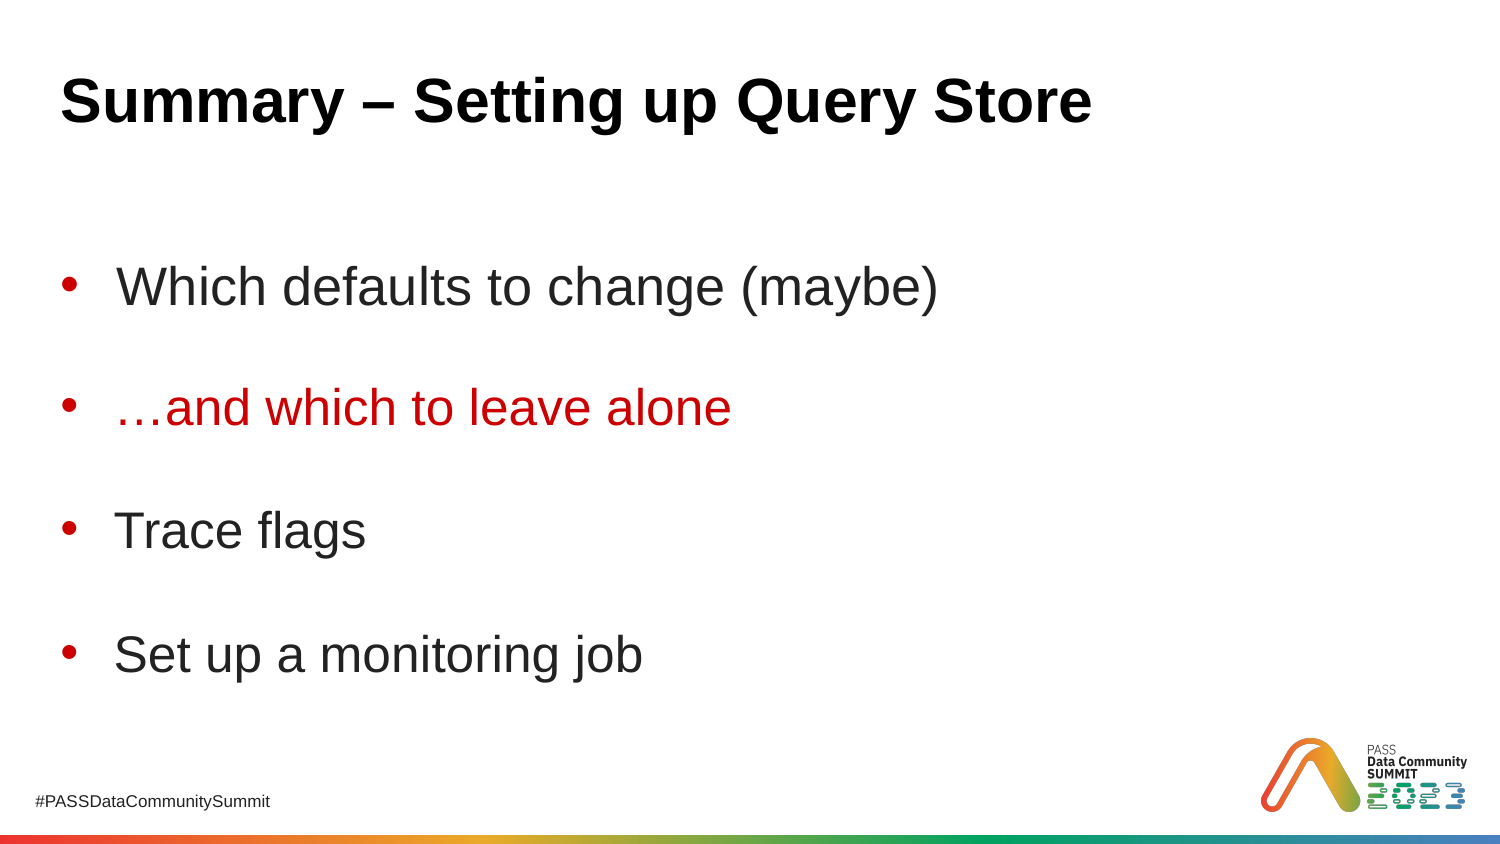

# Summary – Setting up Query Store
Which defaults to change (maybe)
…and which to leave alone
Trace flags
Set up a monitoring job